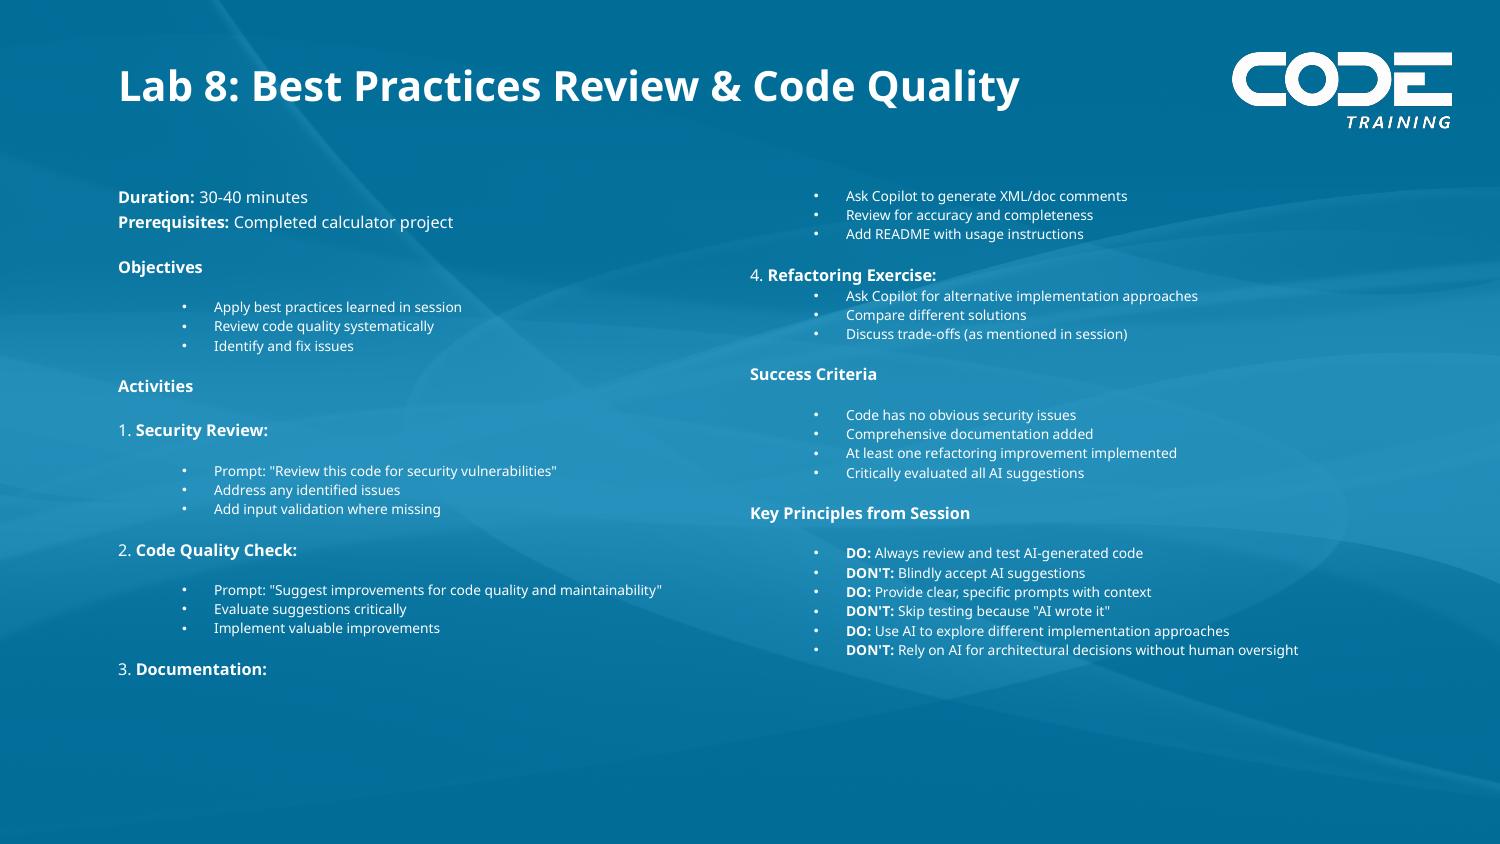

# Lab 8: Best Practices Review & Code Quality
Duration: 30-40 minutes
Prerequisites: Completed calculator project
Objectives
Apply best practices learned in session
Review code quality systematically
Identify and fix issues
Activities
1. Security Review:
Prompt: "Review this code for security vulnerabilities"
Address any identified issues
Add input validation where missing
2. Code Quality Check:
Prompt: "Suggest improvements for code quality and maintainability"
Evaluate suggestions critically
Implement valuable improvements
3. Documentation:
Ask Copilot to generate XML/doc comments
Review for accuracy and completeness
Add README with usage instructions
4. Refactoring Exercise:
Ask Copilot for alternative implementation approaches
Compare different solutions
Discuss trade-offs (as mentioned in session)
Success Criteria
Code has no obvious security issues
Comprehensive documentation added
At least one refactoring improvement implemented
Critically evaluated all AI suggestions
Key Principles from Session
DO: Always review and test AI-generated code
DON'T: Blindly accept AI suggestions
DO: Provide clear, specific prompts with context
DON'T: Skip testing because "AI wrote it"
DO: Use AI to explore different implementation approaches
DON'T: Rely on AI for architectural decisions without human oversight